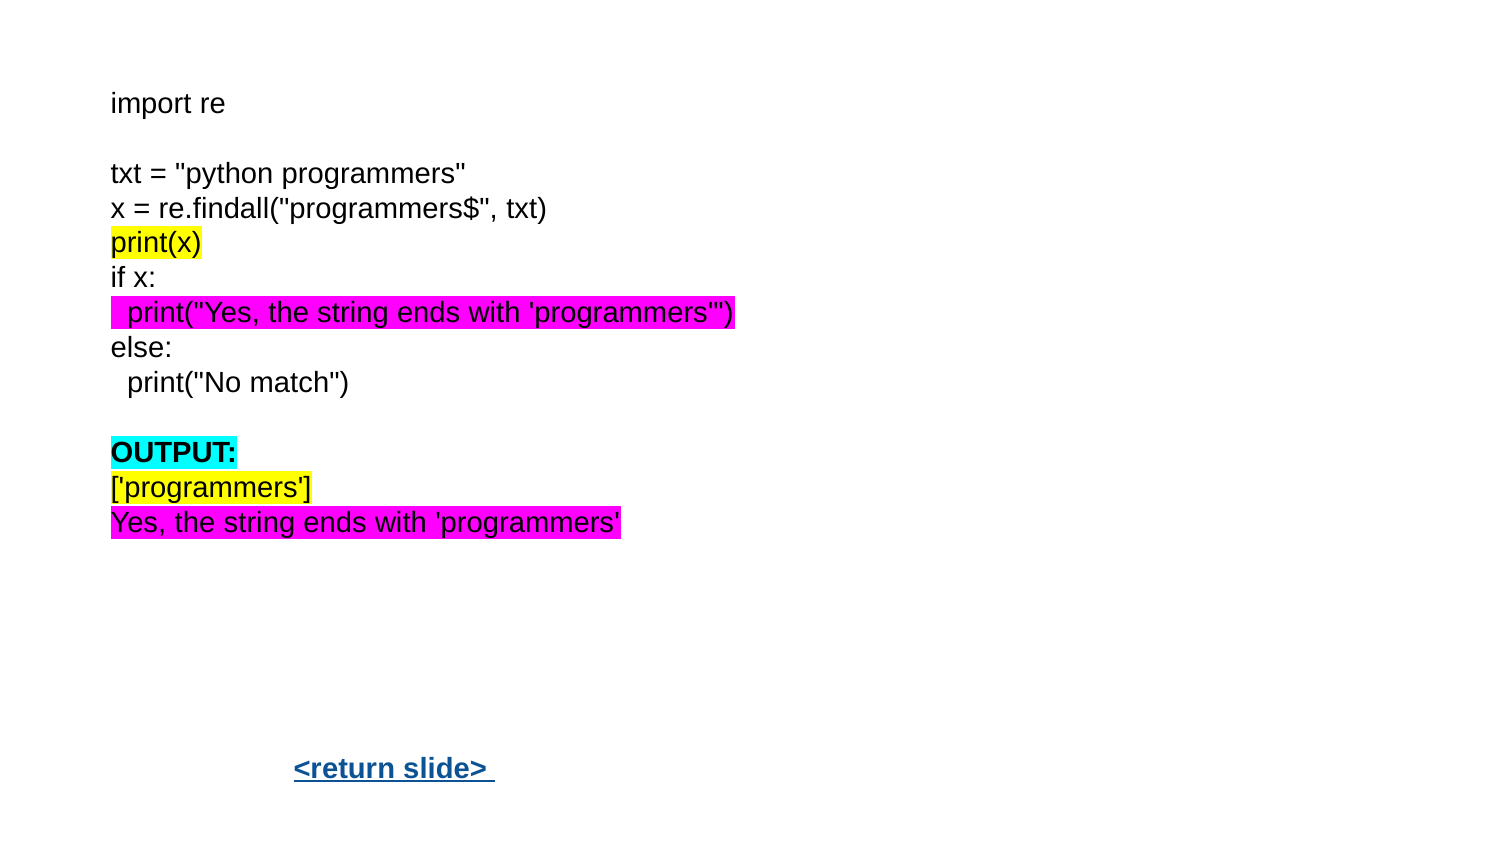

import re

txt = "python programmers"
x = re.findall("programmers$", txt)
print(x)
if x:
  print("Yes, the string ends with 'programmers'")
else:
  print("No match")

OUTPUT:
['programmers']
Yes, the string ends with 'programmers'
<return slide>